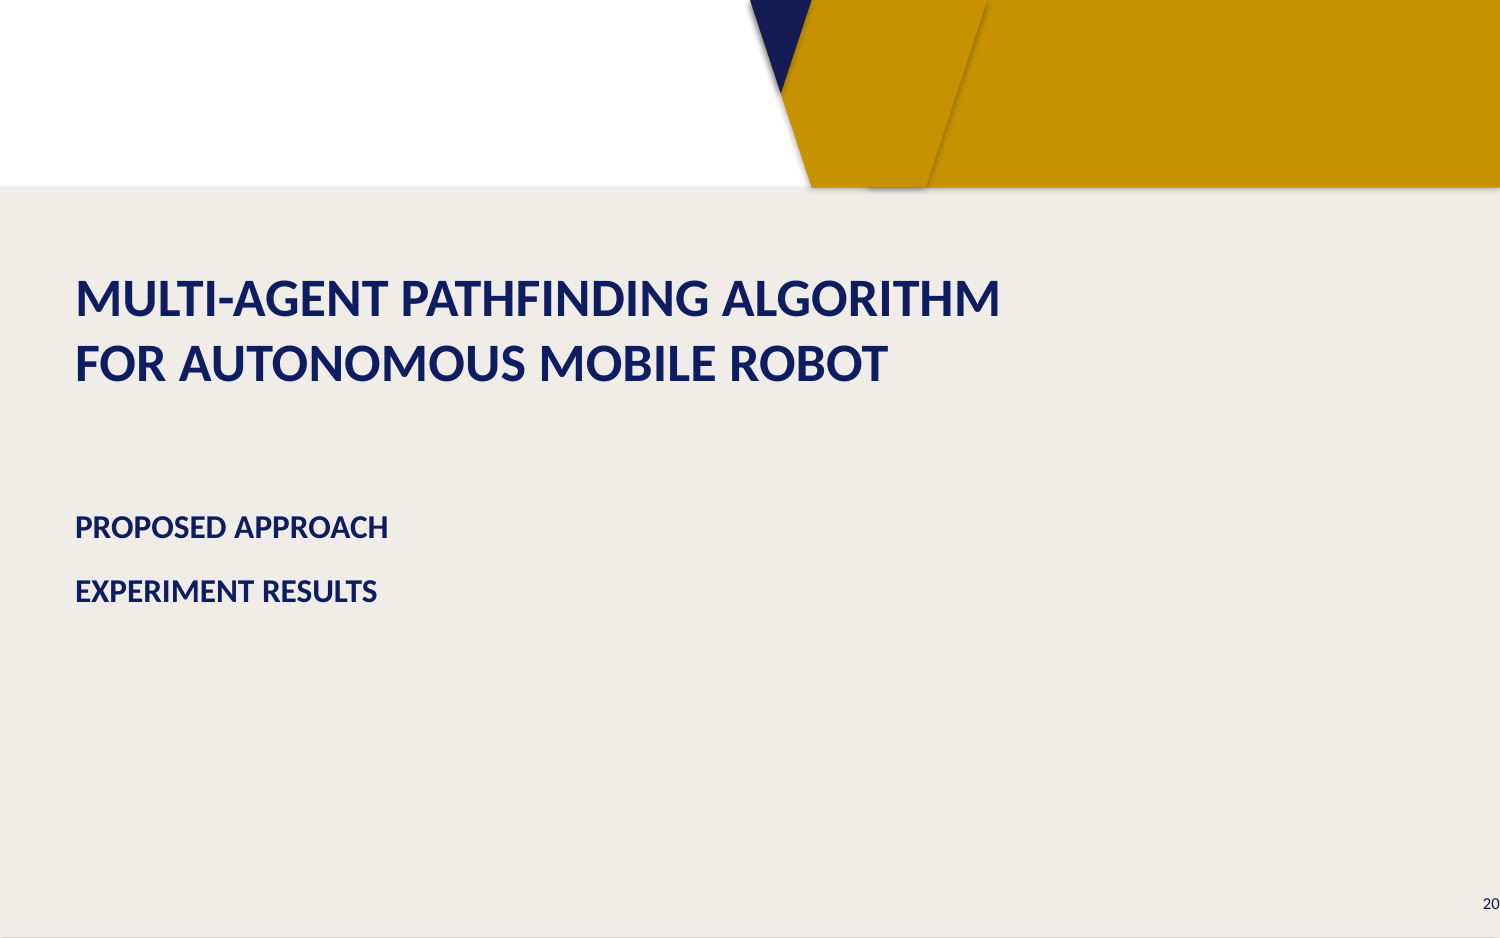

# MULTI-AGENT PATHFINDING ALGORITHM FOR AUTONOMOUS MOBILE ROBOT
PROPOSED APPROACH
EXPERIMENT RESULTS

20